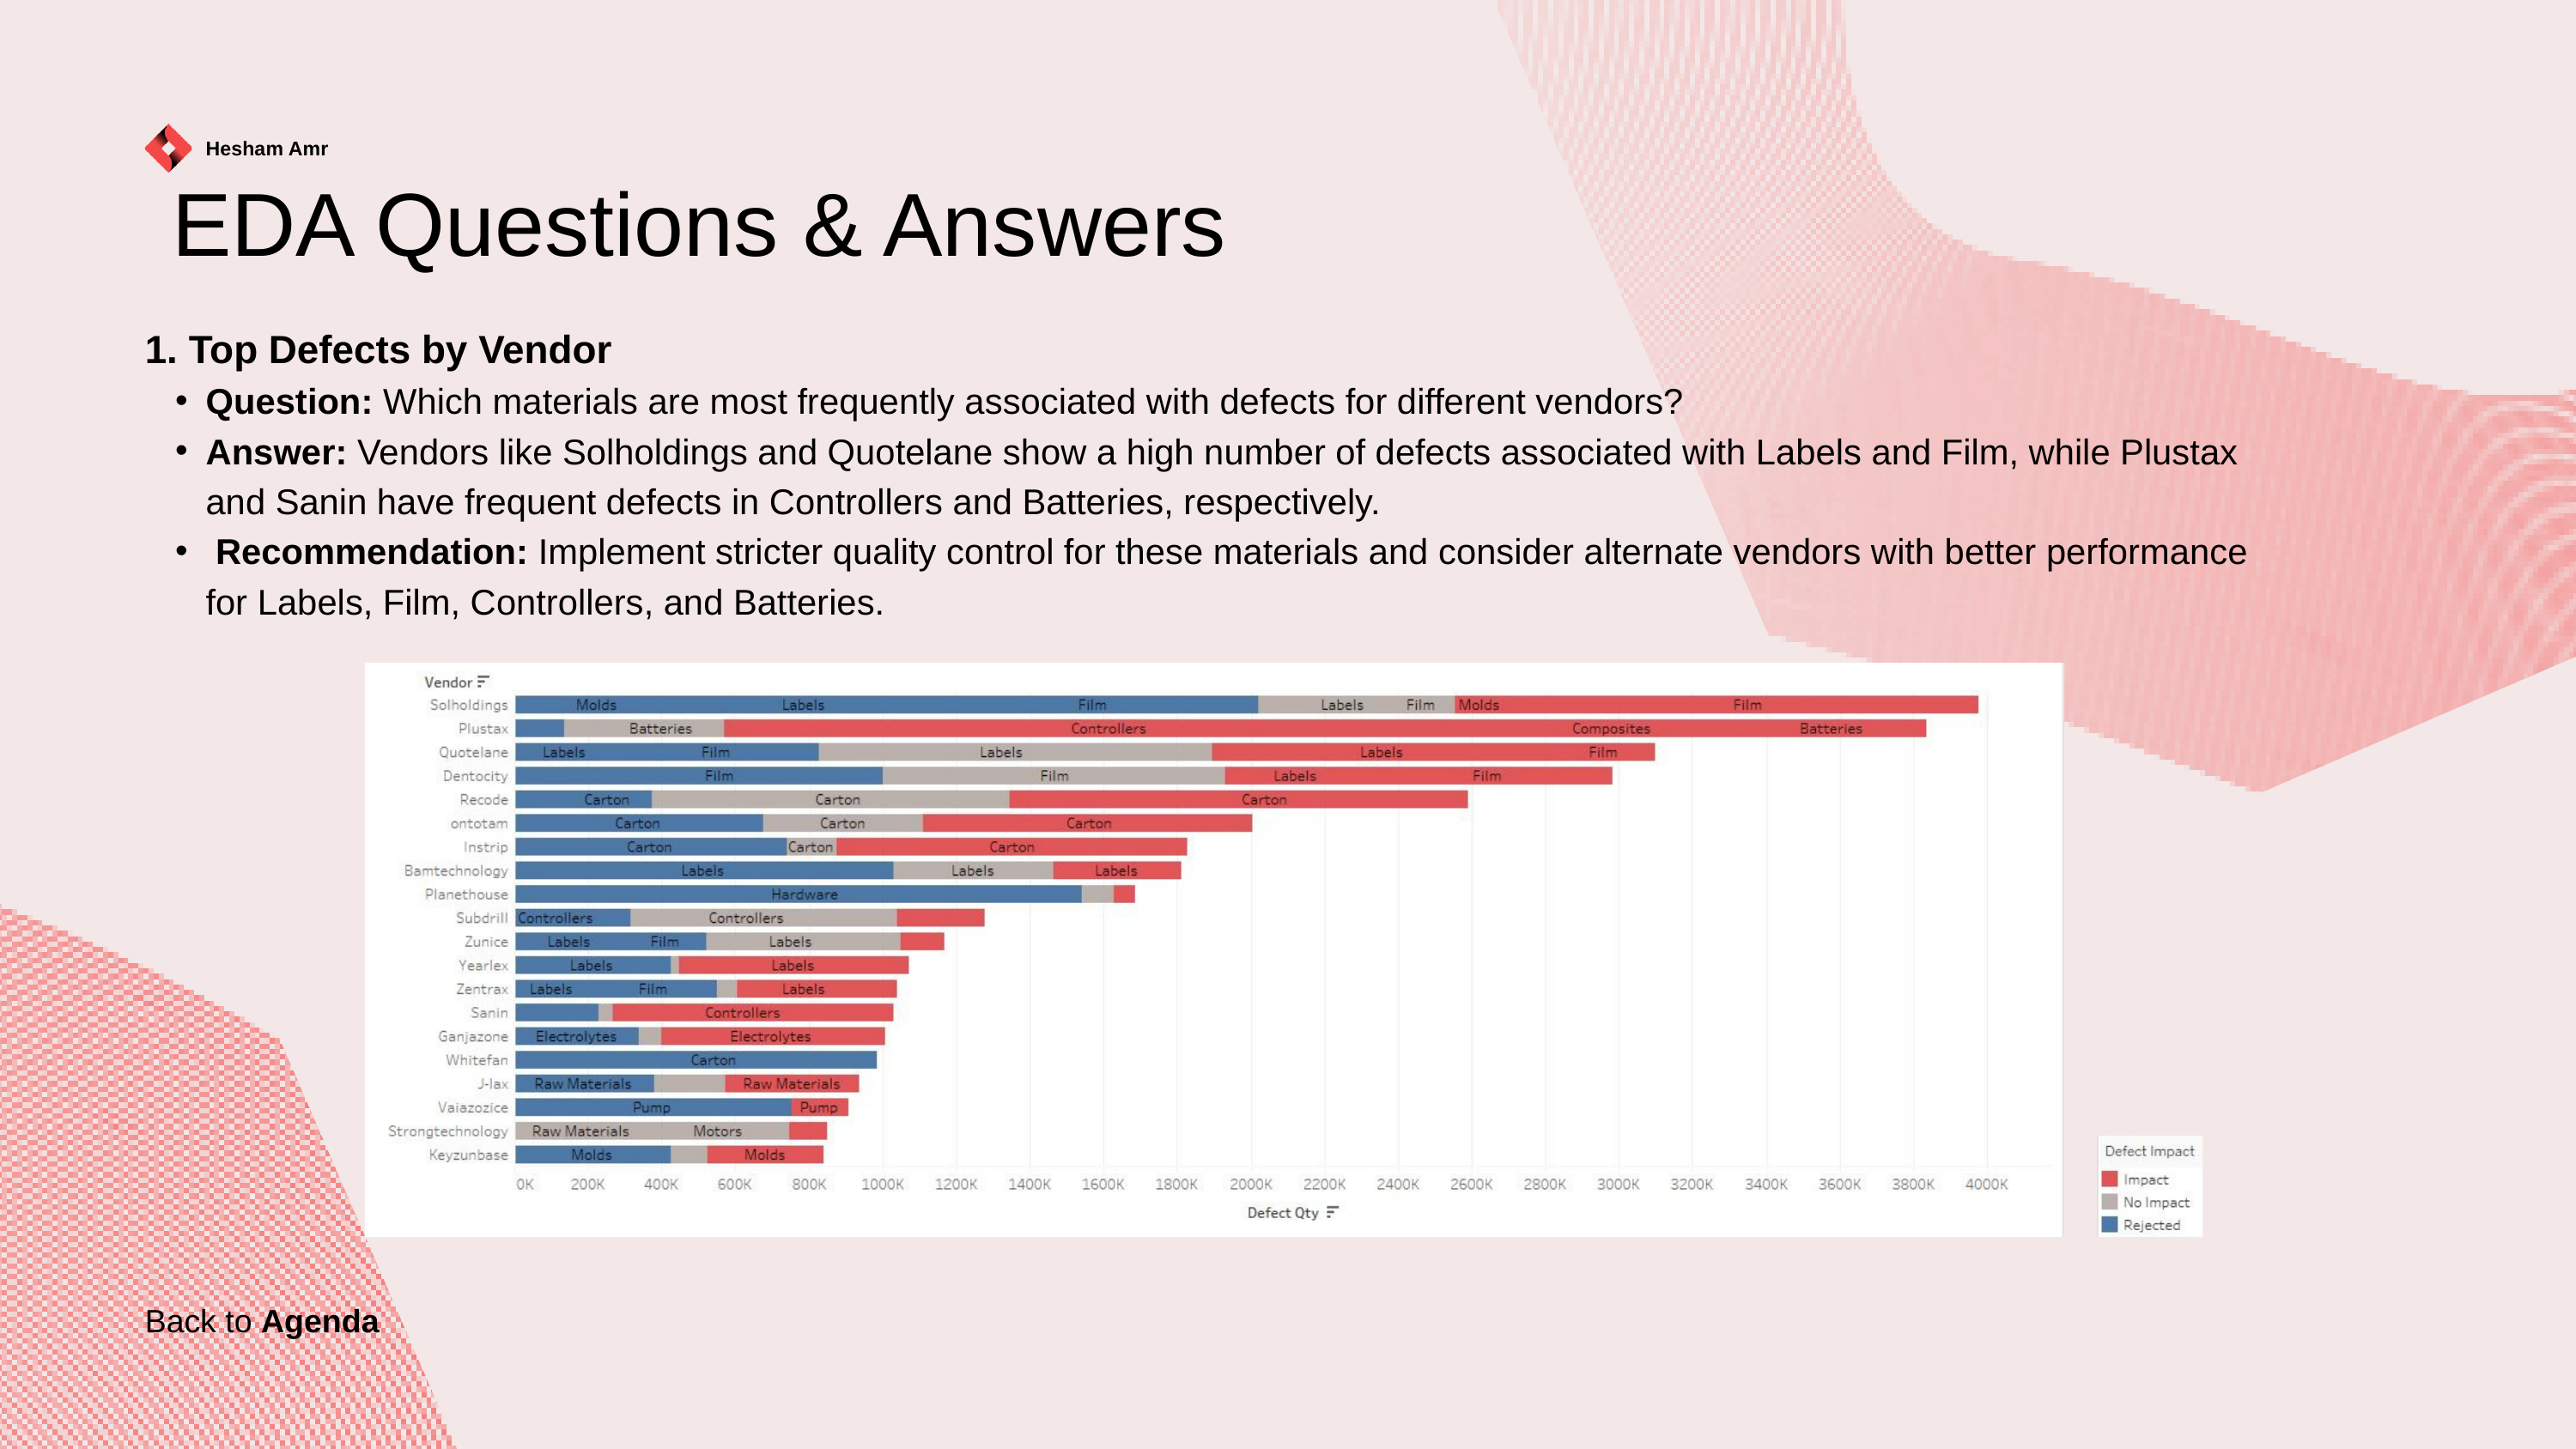

Hesham Amr
EDA Questions & Answers
1. Top Defects by Vendor
Question: Which materials are most frequently associated with defects for different vendors?
Answer: Vendors like Solholdings and Quotelane show a high number of defects associated with Labels and Film, while Plustax and Sanin have frequent defects in Controllers and Batteries, respectively.
 Recommendation: Implement stricter quality control for these materials and consider alternate vendors with better performance for Labels, Film, Controllers, and Batteries.

Back to Agenda